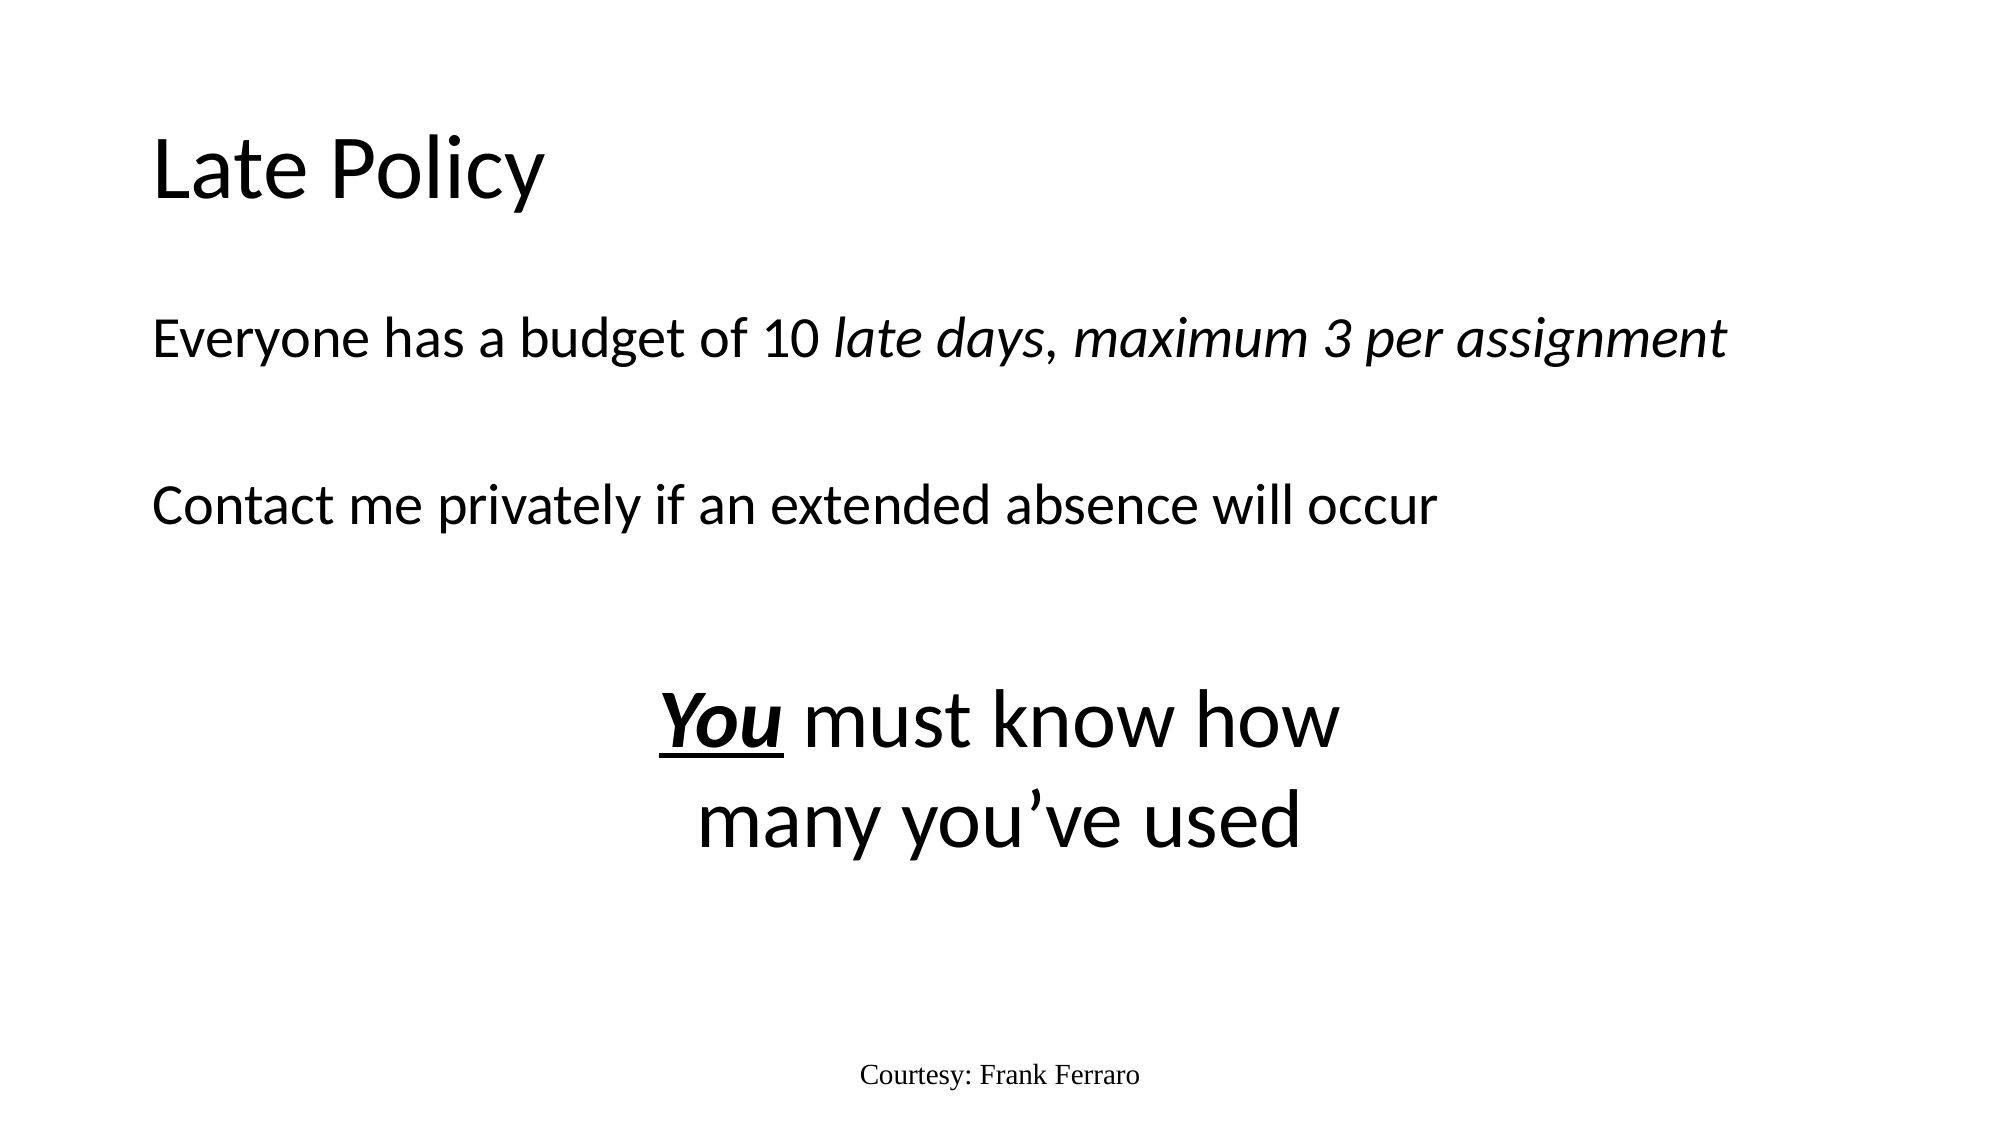

# Late Policy
Everyone has a budget of 10 late days, maximum 3 per assignment

Contact me privately if an extended absence will occur
You must know how many you’ve used
Courtesy: Frank Ferraro